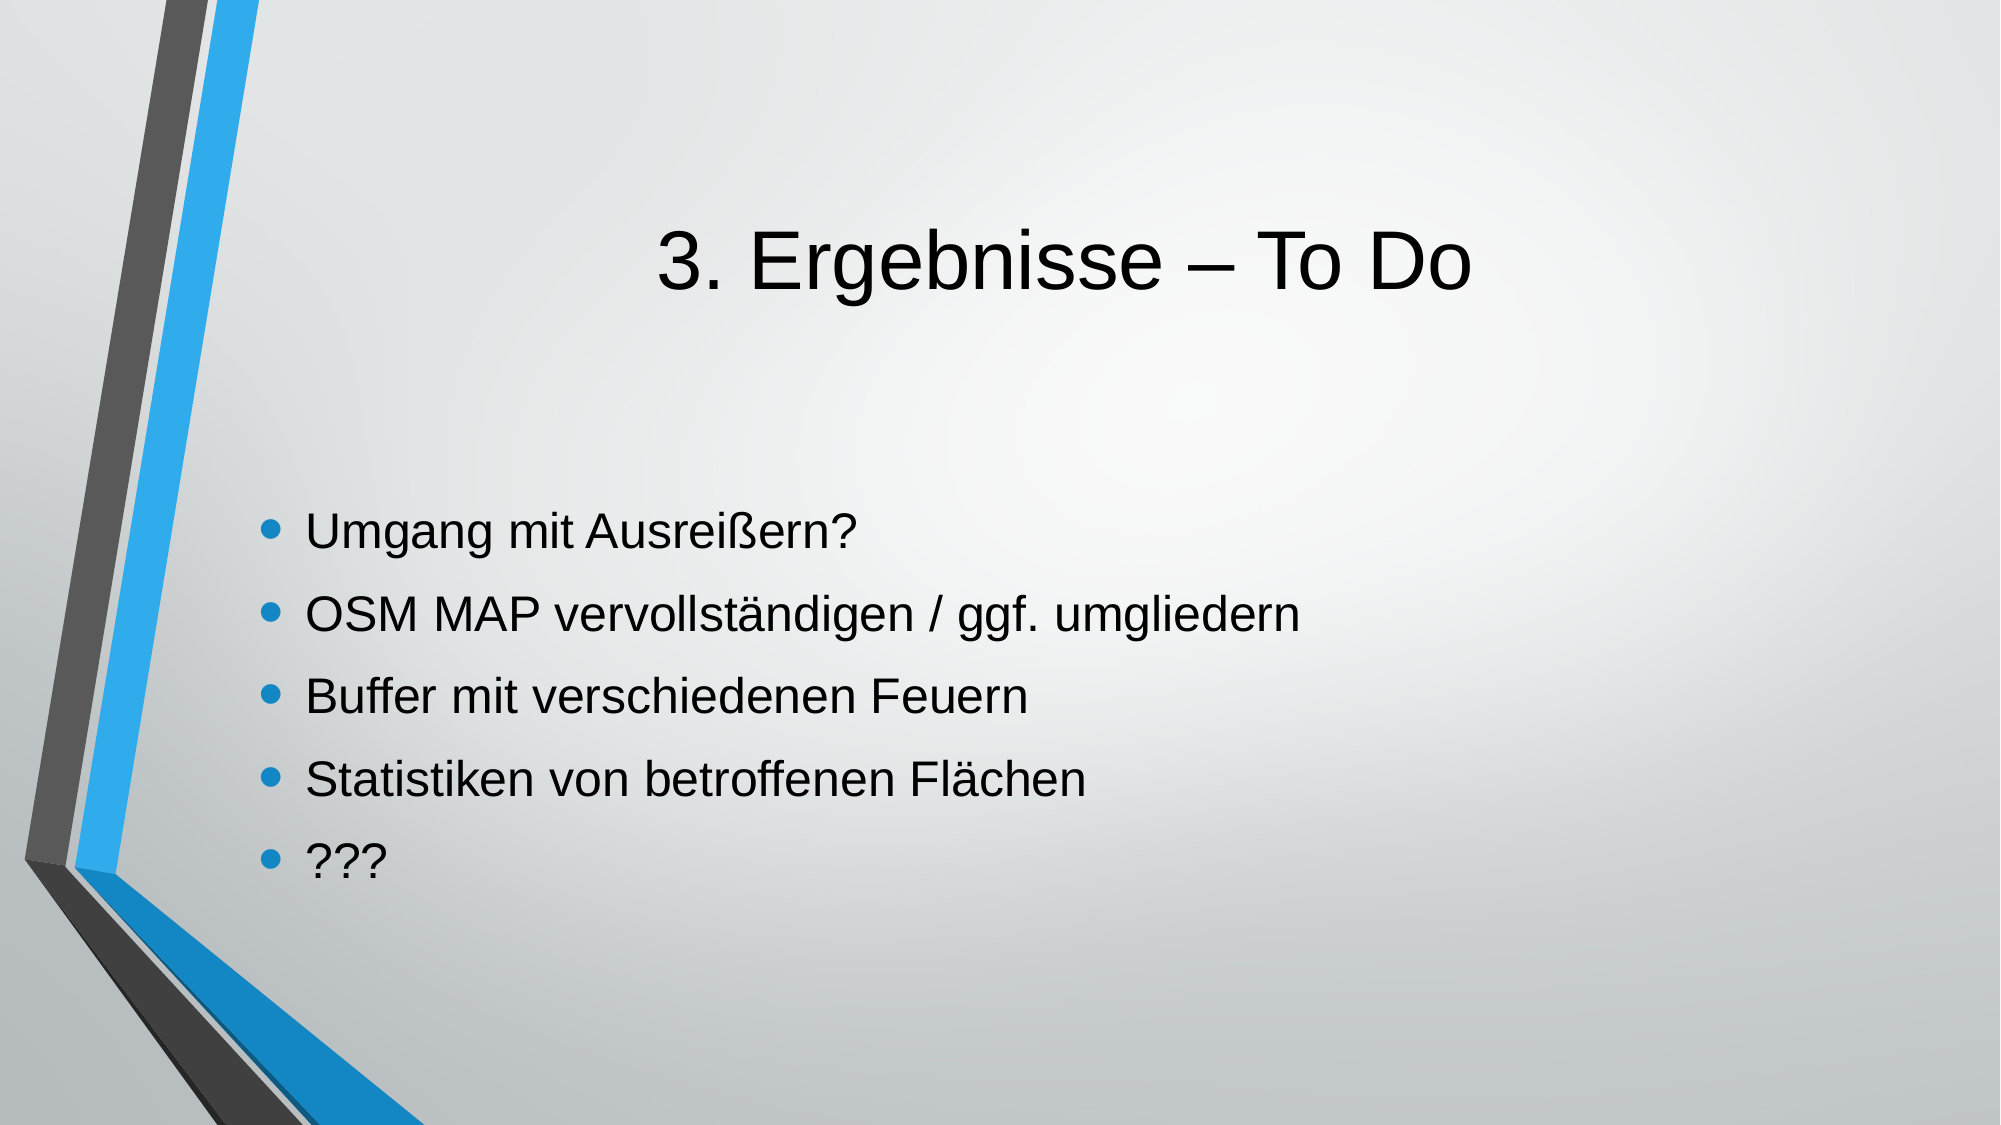

# 3. Ergebnisse – To Do
Umgang mit Ausreißern?
OSM MAP vervollständigen / ggf. umgliedern
Buffer mit verschiedenen Feuern
Statistiken von betroffenen Flächen
???